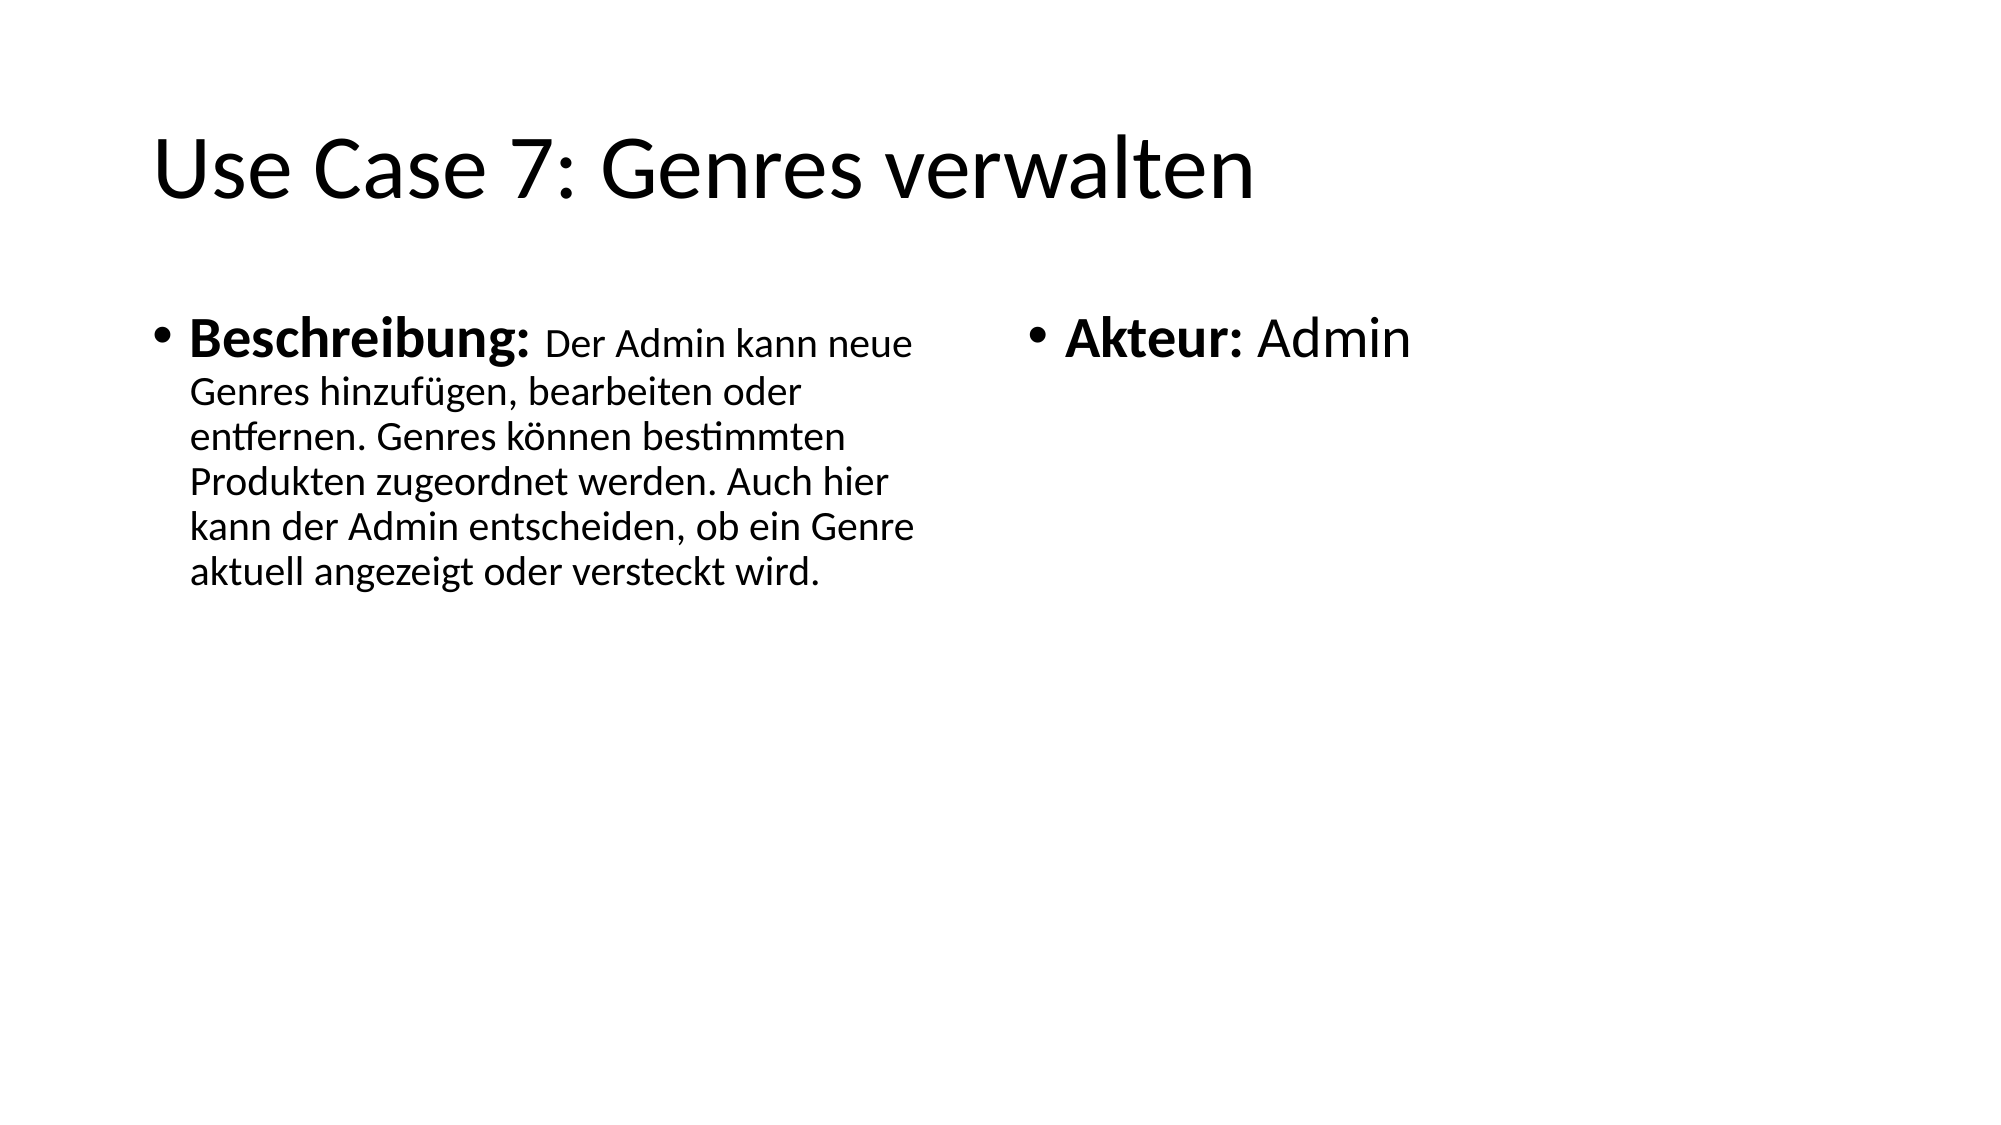

# Use Case 7: Genres verwalten
Beschreibung: Der Admin kann neue Genres hinzufügen, bearbeiten oder entfernen. Genres können bestimmten Produkten zugeordnet werden. Auch hier kann der Admin entscheiden, ob ein Genre aktuell angezeigt oder versteckt wird.
Akteur: Admin